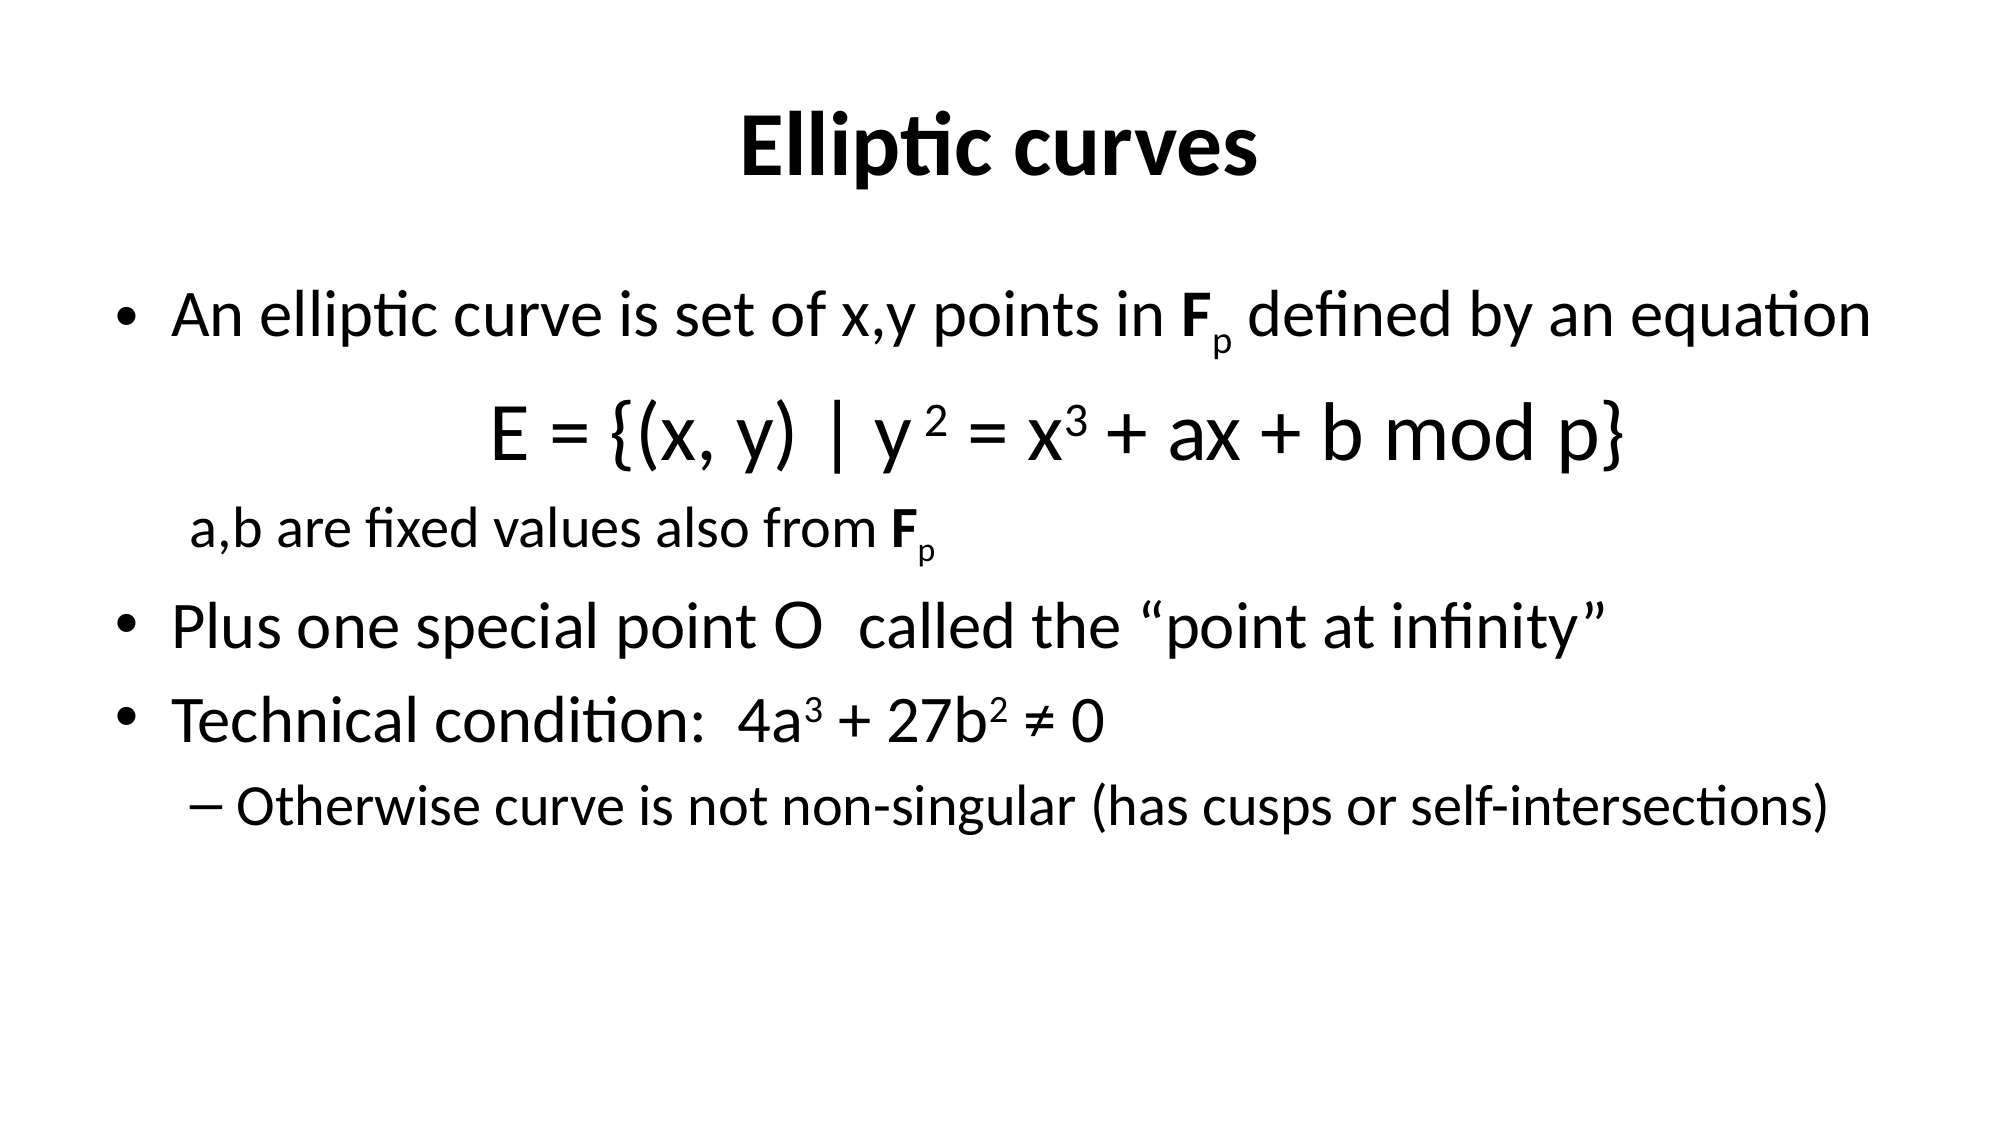

# Elliptic curves
An elliptic curve is set of x,y points in Fp defined by an equation
		E = {(x, y) | y 2 = x3 + ax + b mod p}
a,b are fixed values also from Fp
Plus one special point O  called the “point at infinity”
Technical condition:  4a3 + 27b2 ≠ 0
Otherwise curve is not non-singular (has cusps or self-intersections)